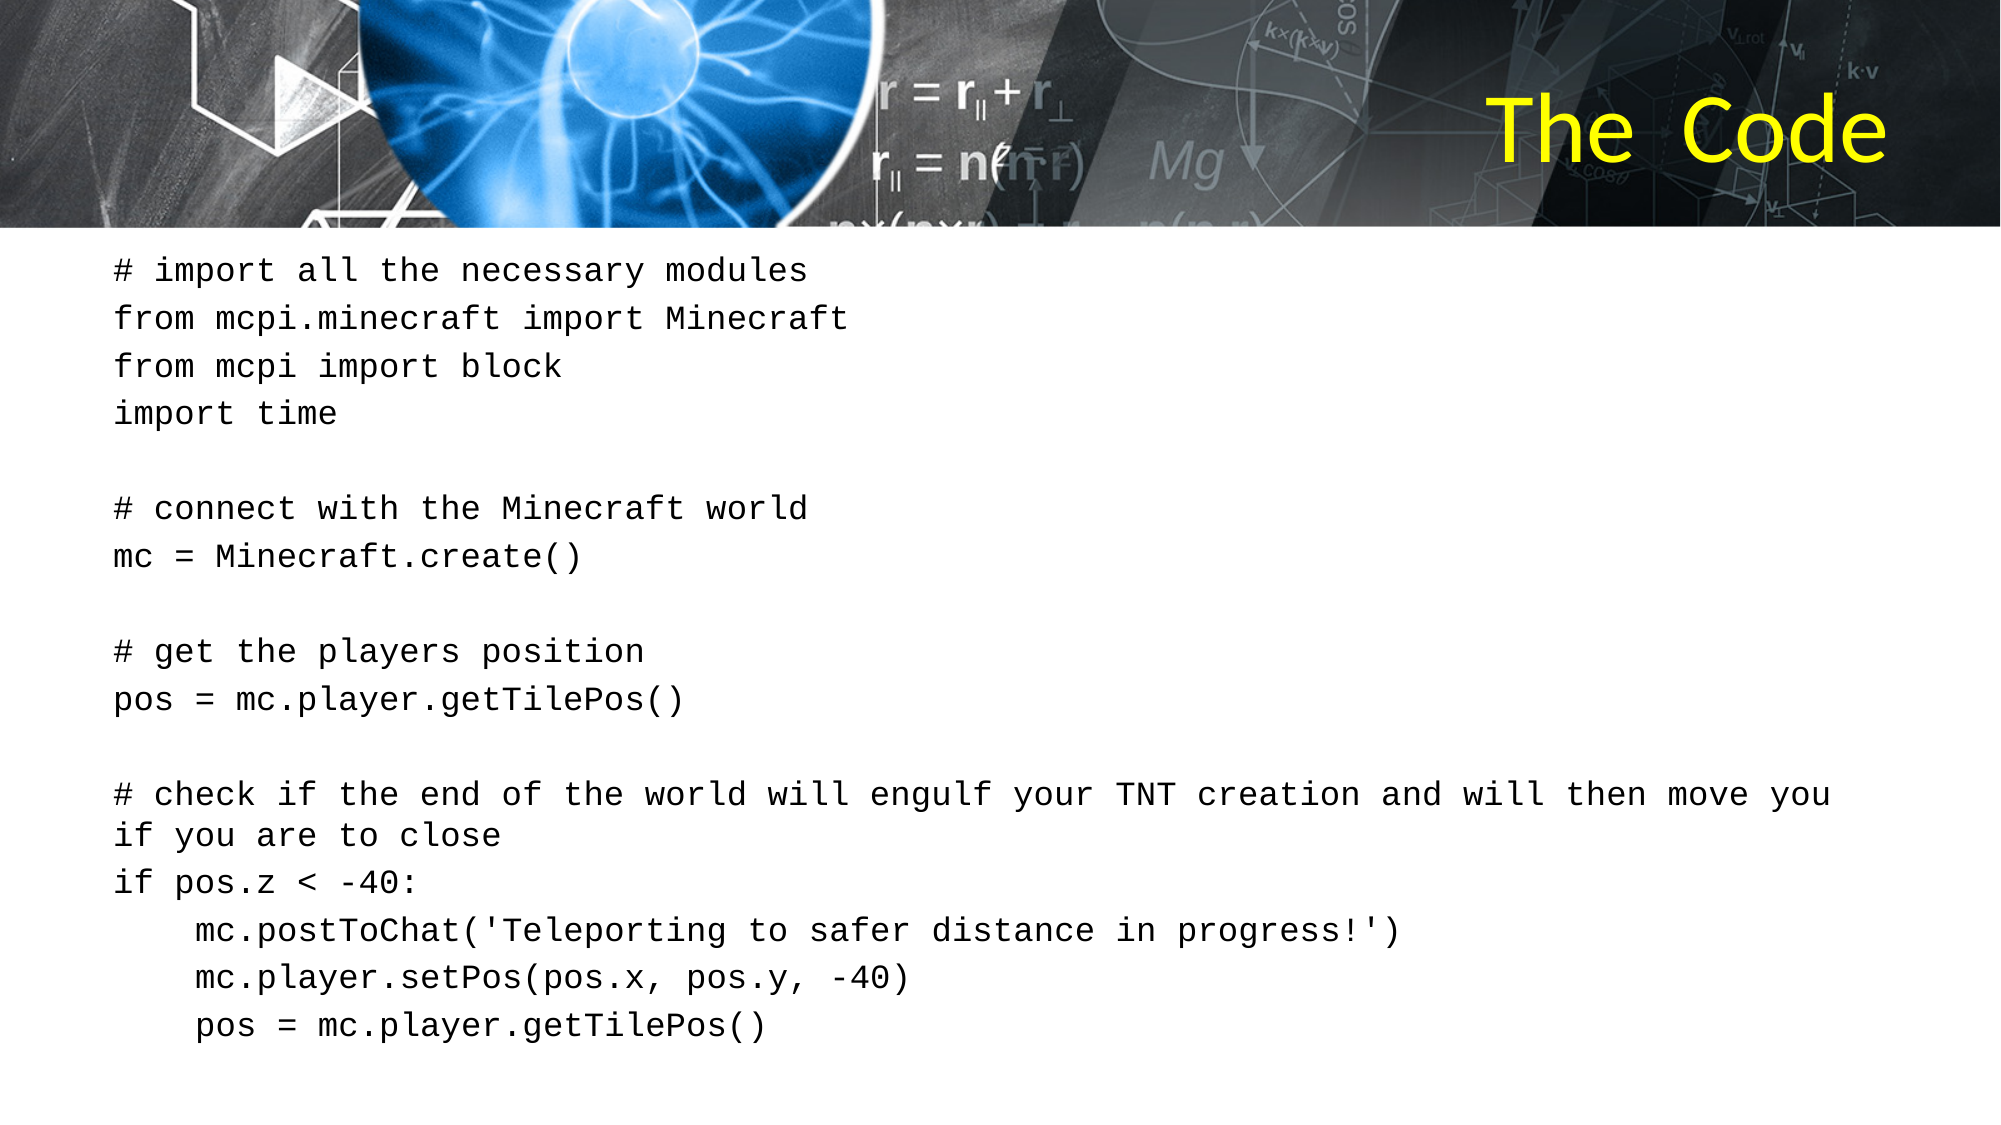

# The  Code
# import all the necessary modules
from mcpi.minecraft import Minecraft
from mcpi import block
import time

# connect with the Minecraft world
mc = Minecraft.create()

# get the players position
pos = mc.player.getTilePos()

# check if the end of the world will engulf your TNT creation and will then move you if you are to close
if pos.z < -40:
    mc.postToChat('Teleporting to safer distance in progress!')
    mc.player.setPos(pos.x, pos.y, -40)
    pos = mc.player.getTilePos()